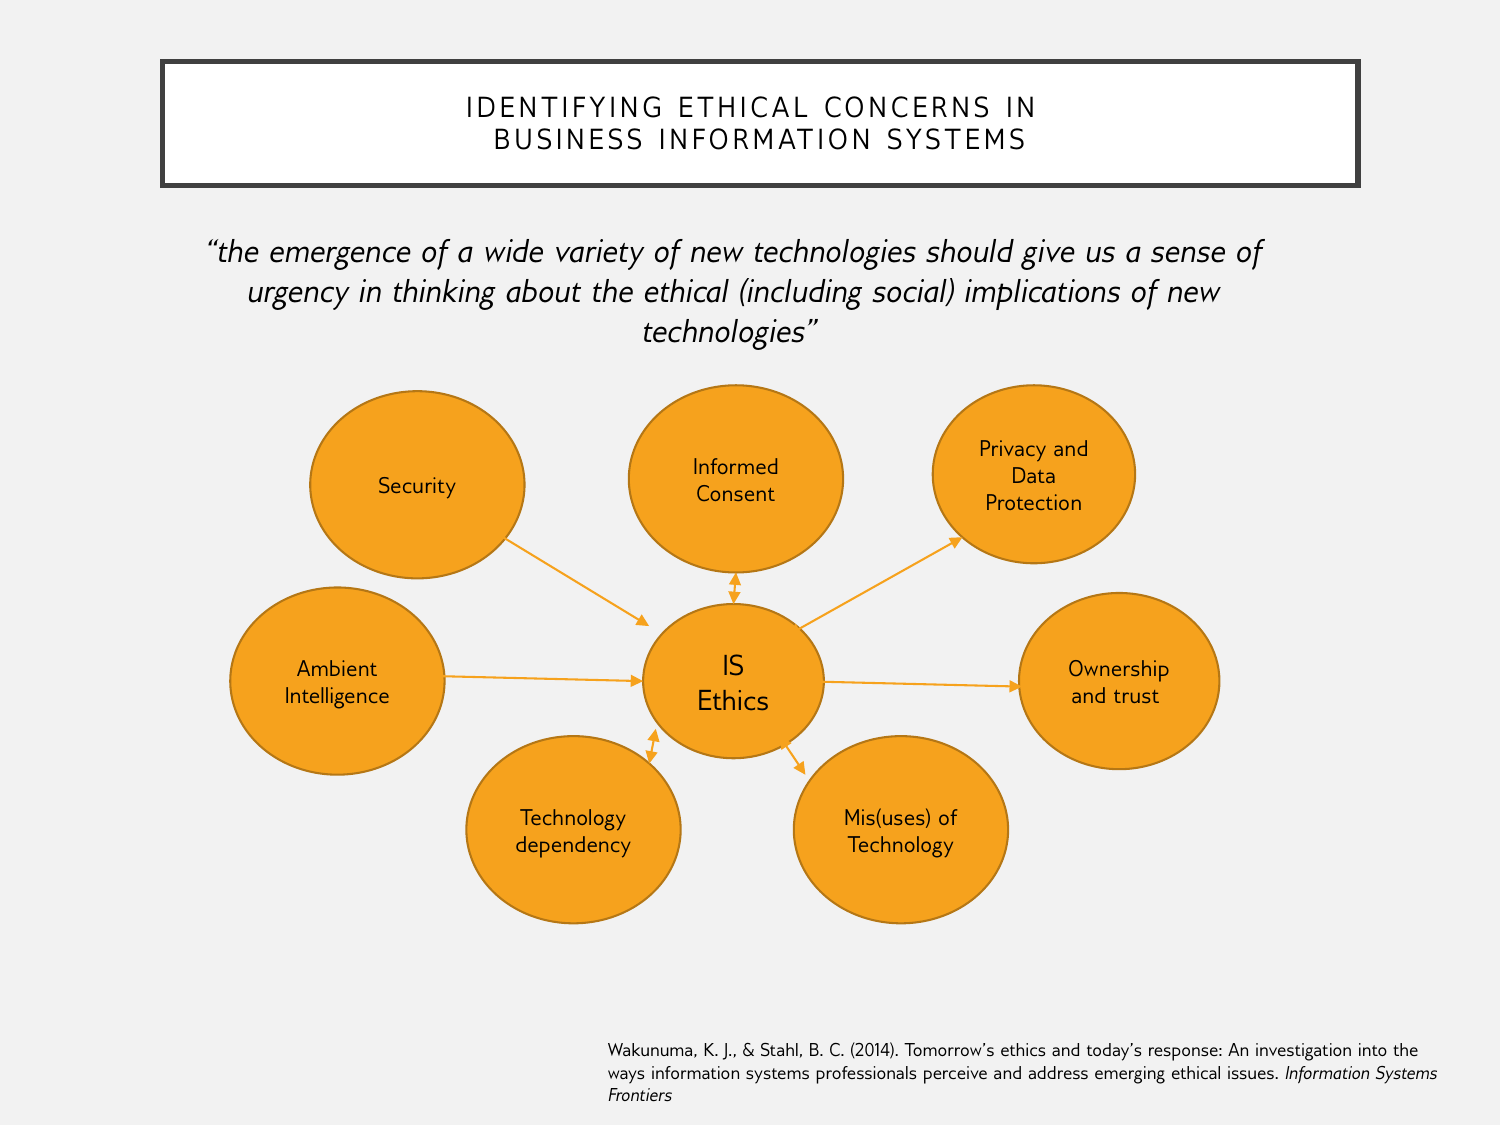

# Identifying ethical concerns in business information systems
“the emergence of a wide variety of new technologies should give us a sense of urgency in thinking about the ethical (including social) implications of new technologies”
Informed Consent
Privacy and Data Protection
Security
Ambient Intelligence
Ownership and trust
IS Ethics
Technology dependency
Mis(uses) of Technology
Wakunuma, K. J., & Stahl, B. C. (2014). Tomorrow’s ethics and today’s response: An investigation into the ways information systems professionals perceive and address emerging ethical issues. Information Systems Frontiers